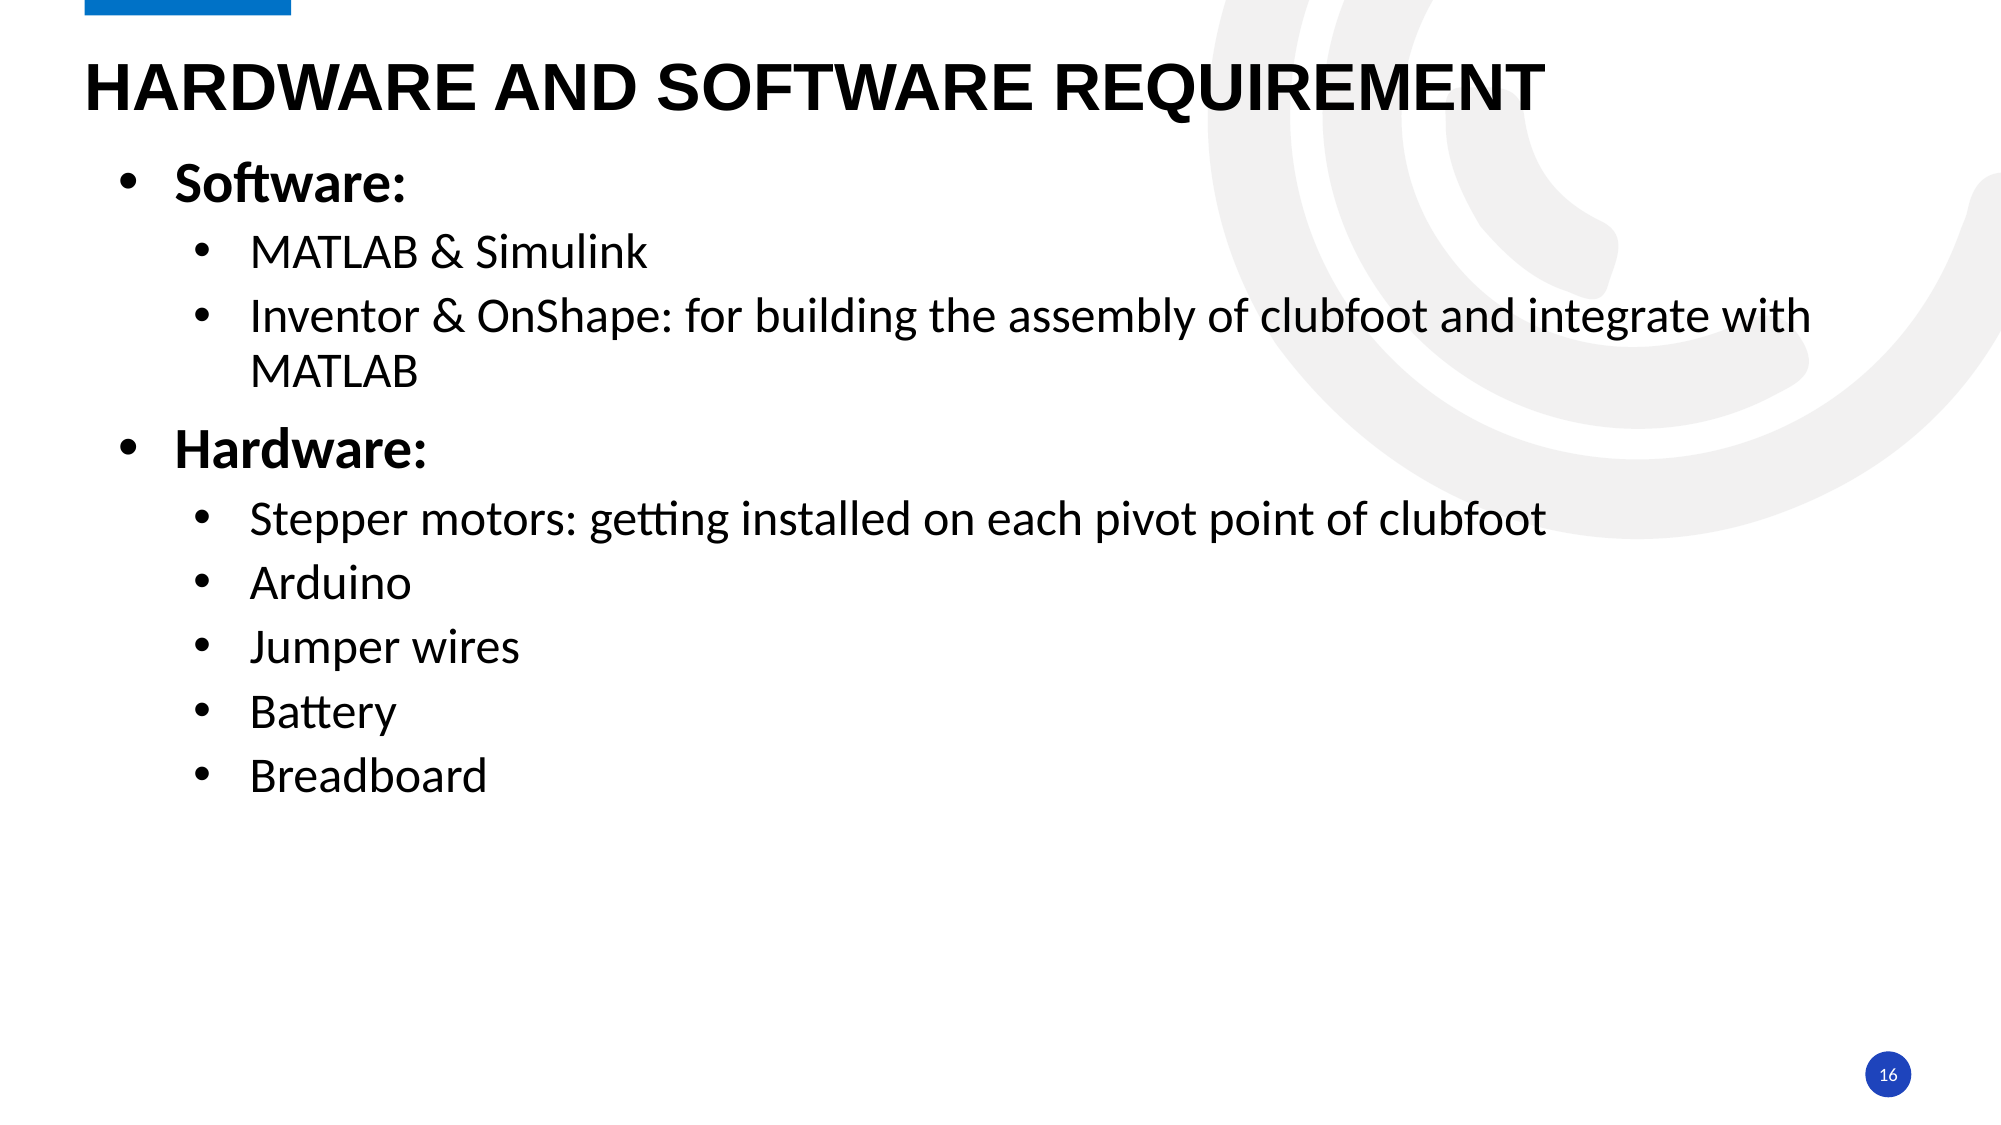

# HARDWARE AND SOFTWARE REQUIREMENT
Software:
MATLAB & Simulink
Inventor & OnShape: for building the assembly of clubfoot and integrate with MATLAB
Hardware:
Stepper motors: getting installed on each pivot point of clubfoot
Arduino
Jumper wires
Battery
Breadboard

16